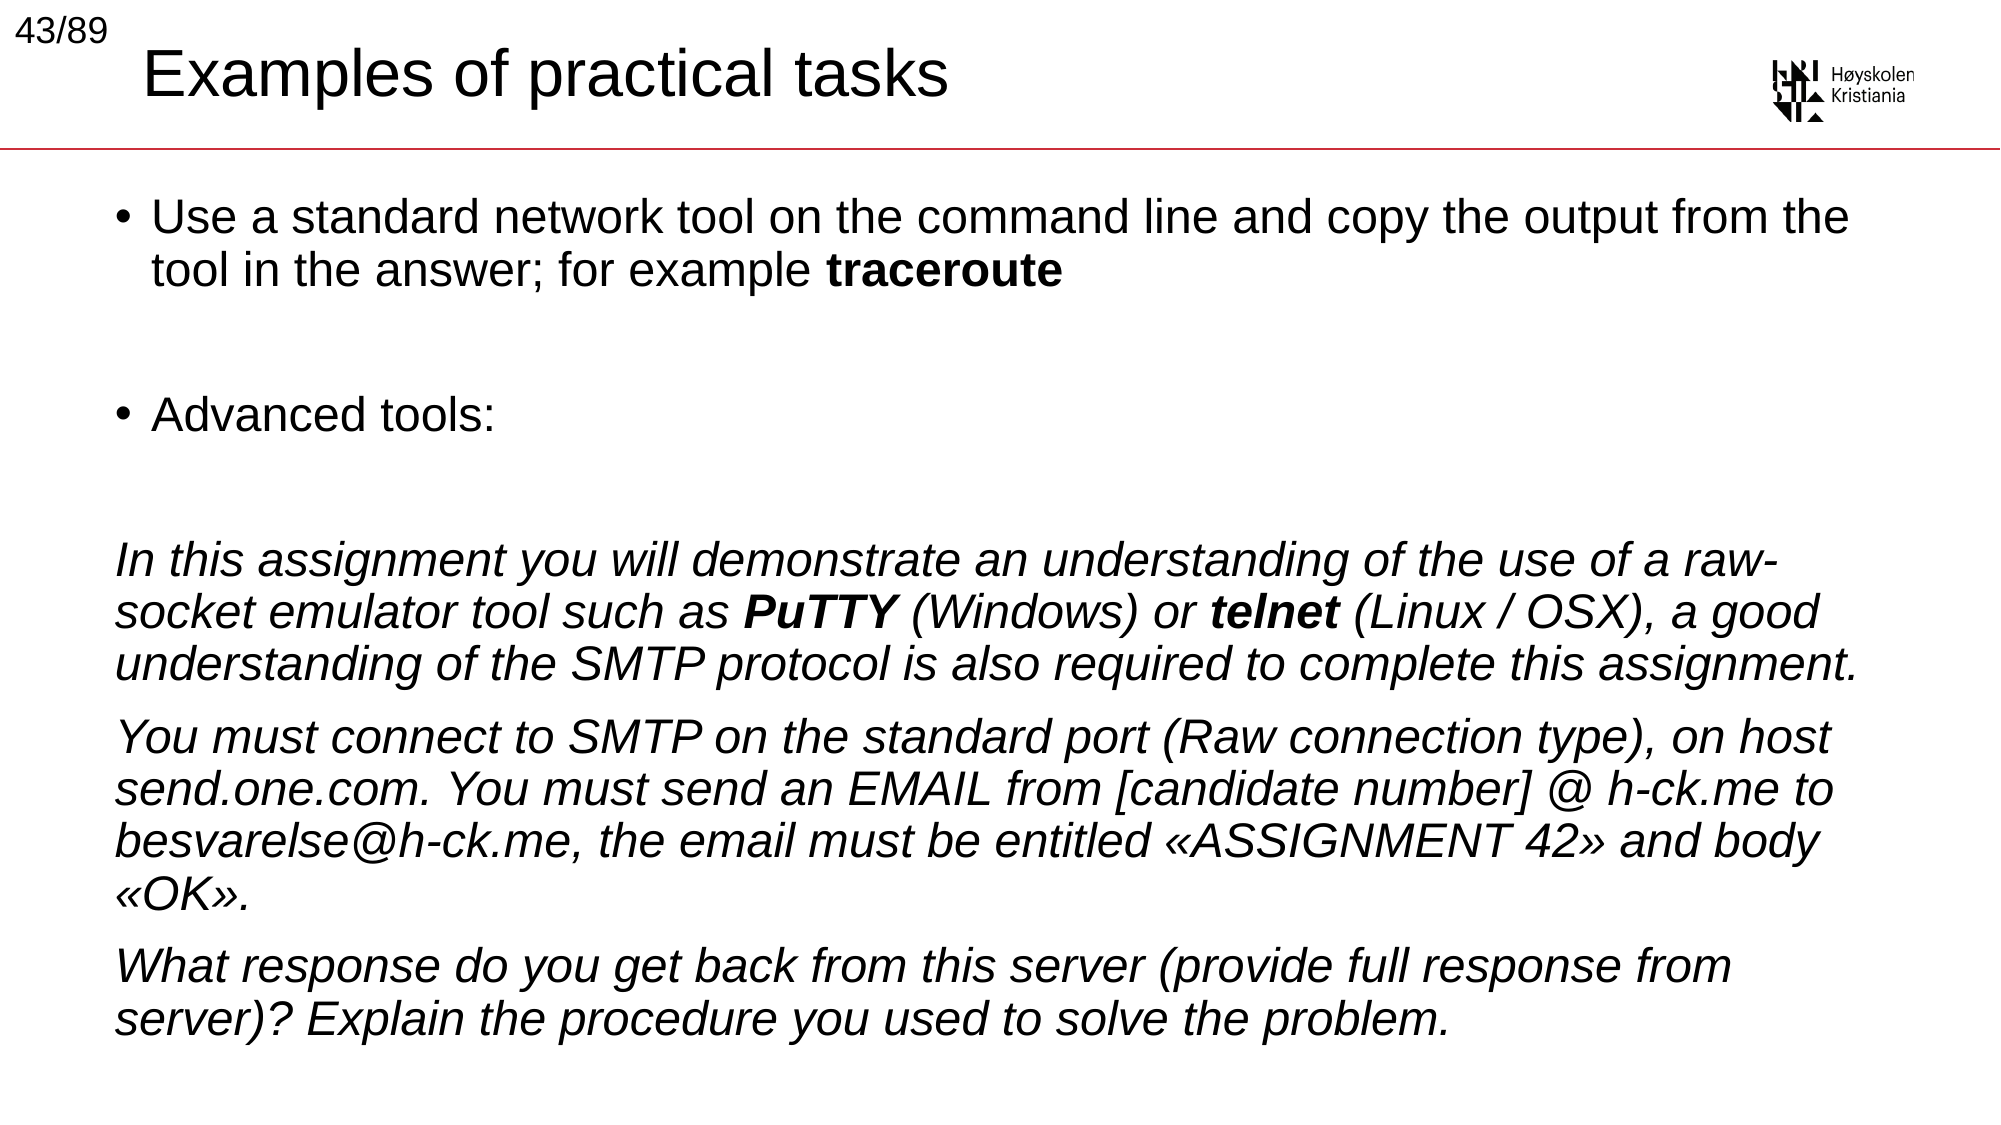

43/89
# Examples of practical tasks
Use a standard network tool on the command line and copy the output from the tool in the answer; for example traceroute

Advanced tools:

In this assignment you will demonstrate an understanding of the use of a raw-socket emulator tool such as PuTTY (Windows) or telnet (Linux / OSX), a good understanding of the SMTP protocol is also required to complete this assignment.
You must connect to SMTP on the standard port (Raw connection type), on host send.one.com. You must send an EMAIL from [candidate number] @ h-ck.me to besvarelse@h-ck.me, the email must be entitled «ASSIGNMENT 42» and body «OK».
What response do you get back from this server (provide full response from server)? Explain the procedure you used to solve the problem.